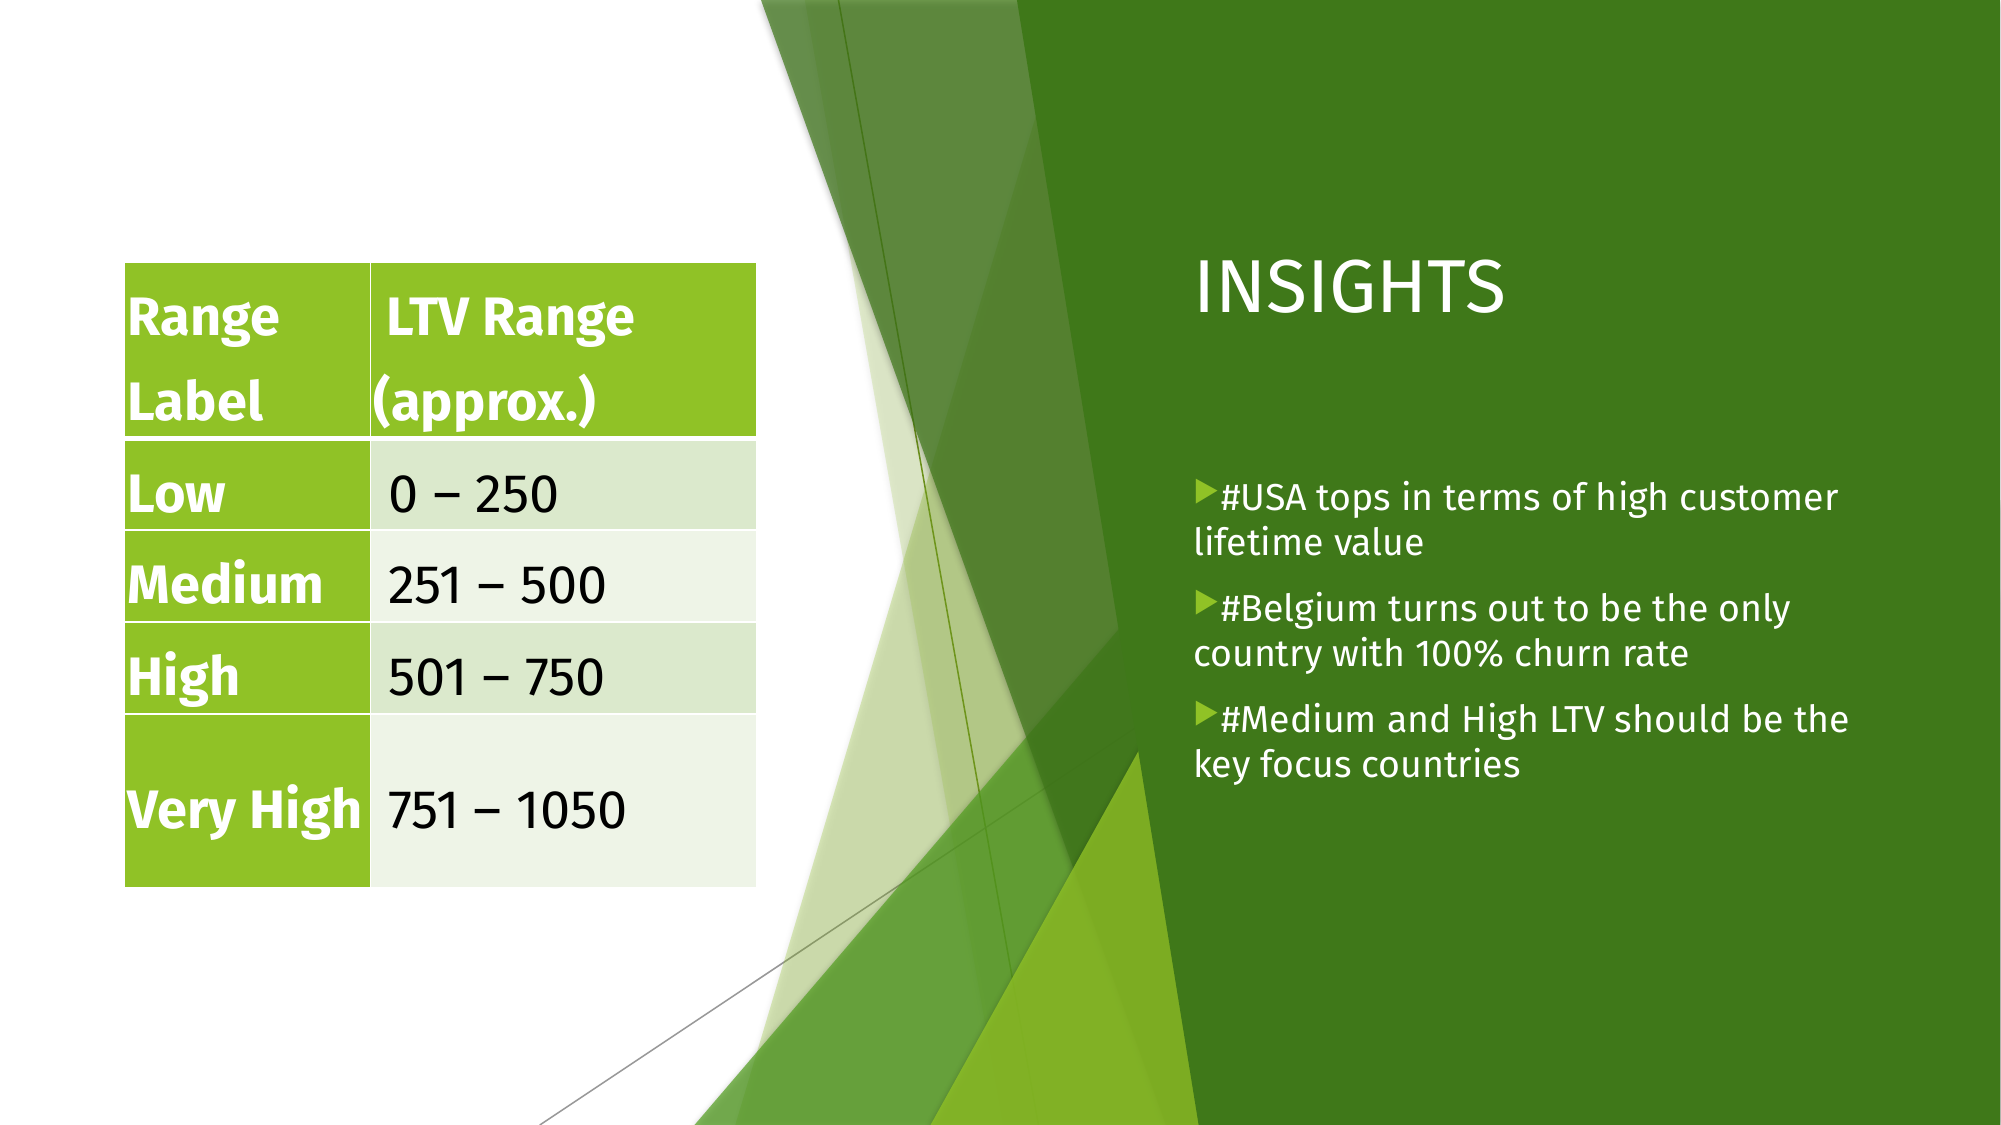

# INSIGHTS
| Range Label | LTV Range (approx.) |
| --- | --- |
| Low | 0 – 250 |
| Medium | 251 – 500 |
| High | 501 – 750 |
| Very High | 751 – 1050 |
#USA tops in terms of high customer lifetime value
#Belgium turns out to be the only country with 100% churn rate
#Medium and High LTV should be the key focus countries